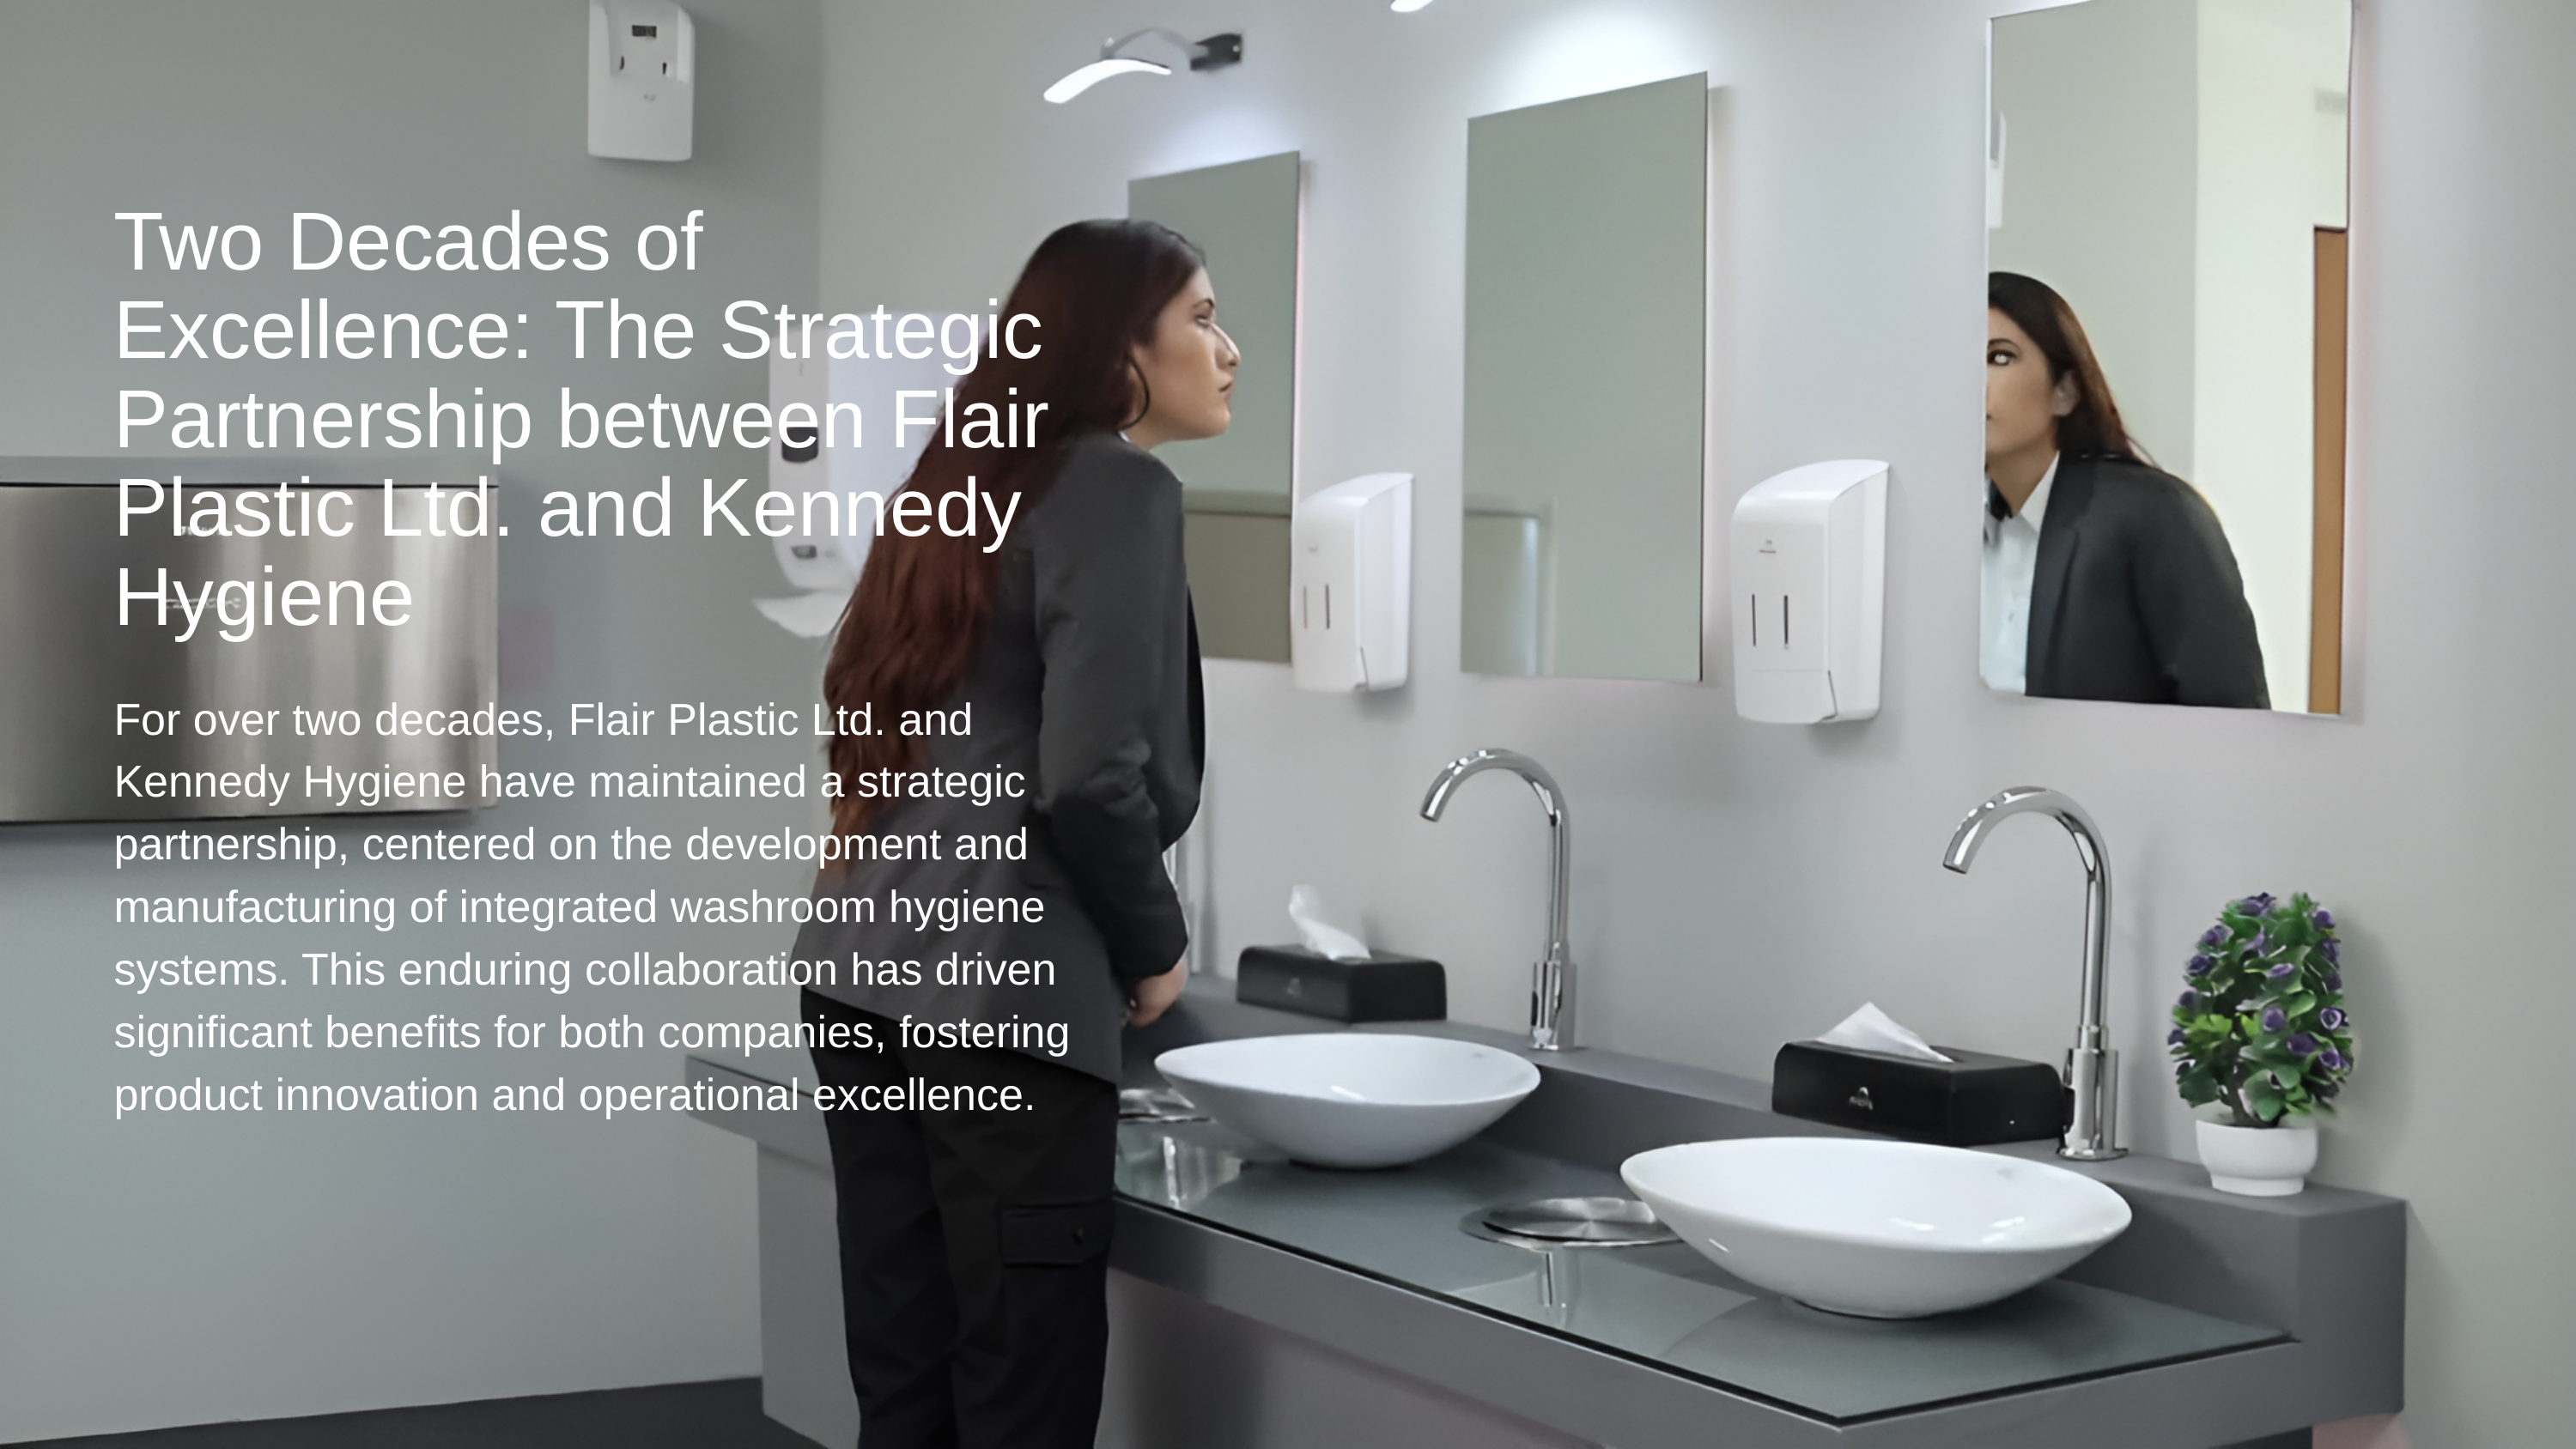

Two Decades of Excellence: The Strategic Partnership between Flair Plastic Ltd. and Kennedy Hygiene
For over two decades, Flair Plastic Ltd. and Kennedy Hygiene have maintained a strategic partnership, centered on the development and manufacturing of integrated washroom hygiene systems. This enduring collaboration has driven significant benefits for both companies, fostering product innovation and operational excellence.